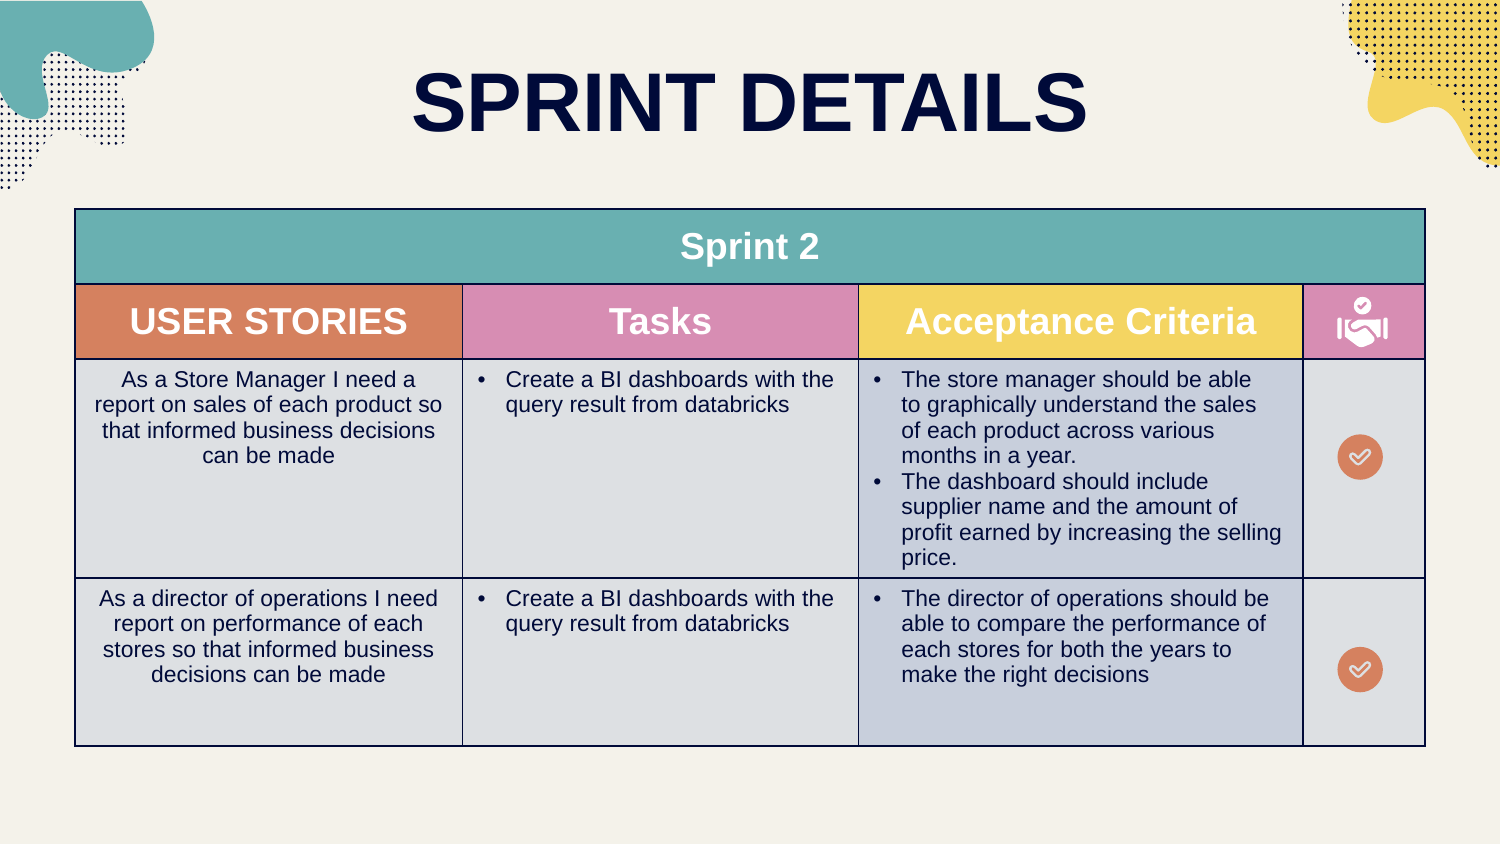

# SPRINT DETAILS
| Sprint 2 |  |  |  |
| --- | --- | --- | --- |
| USER STORIES | Tasks | Acceptance Criteria |  |
| As a Store Manager I need a report on sales of each product so that informed business decisions can be made | Create a BI dashboards with the query result from databricks | The store manager should be able to graphically understand the sales of each product across various months in a year. The dashboard should include supplier name and the amount of profit earned by increasing the selling price. |  |
| As a director of operations I need report on performance of each stores so that informed business decisions can be made | Create a BI dashboards with the query result from databricks | The director of operations should be able to compare the performance of each stores for both the years to make the right decisions |  |